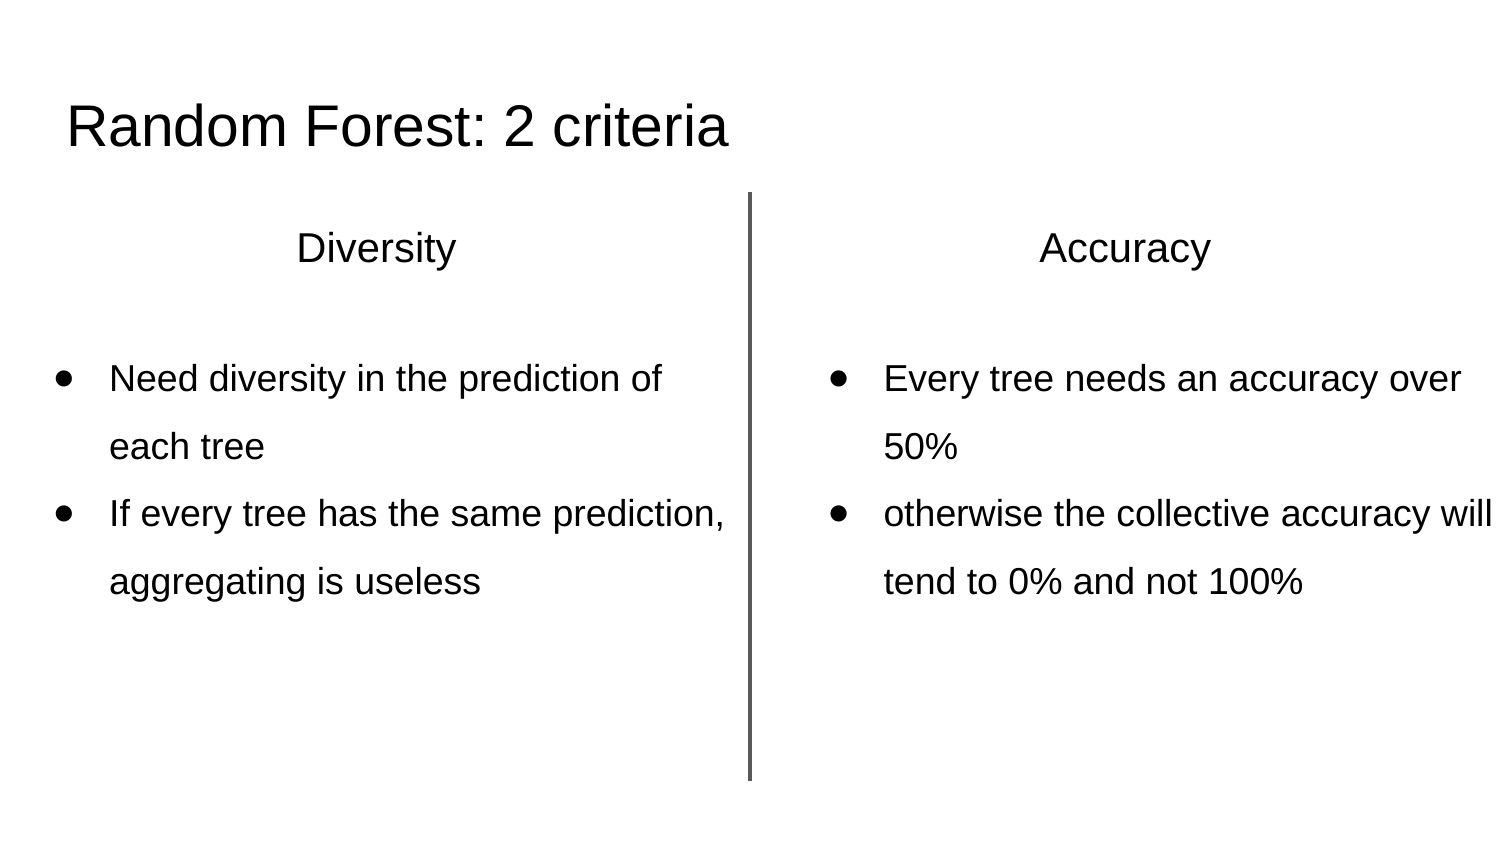

# Random Forest: 2 criteria
Diversity
Accuracy
Need diversity in the prediction of each tree
If every tree has the same prediction, aggregating is useless
Every tree needs an accuracy over 50%
otherwise the collective accuracy will tend to 0% and not 100%